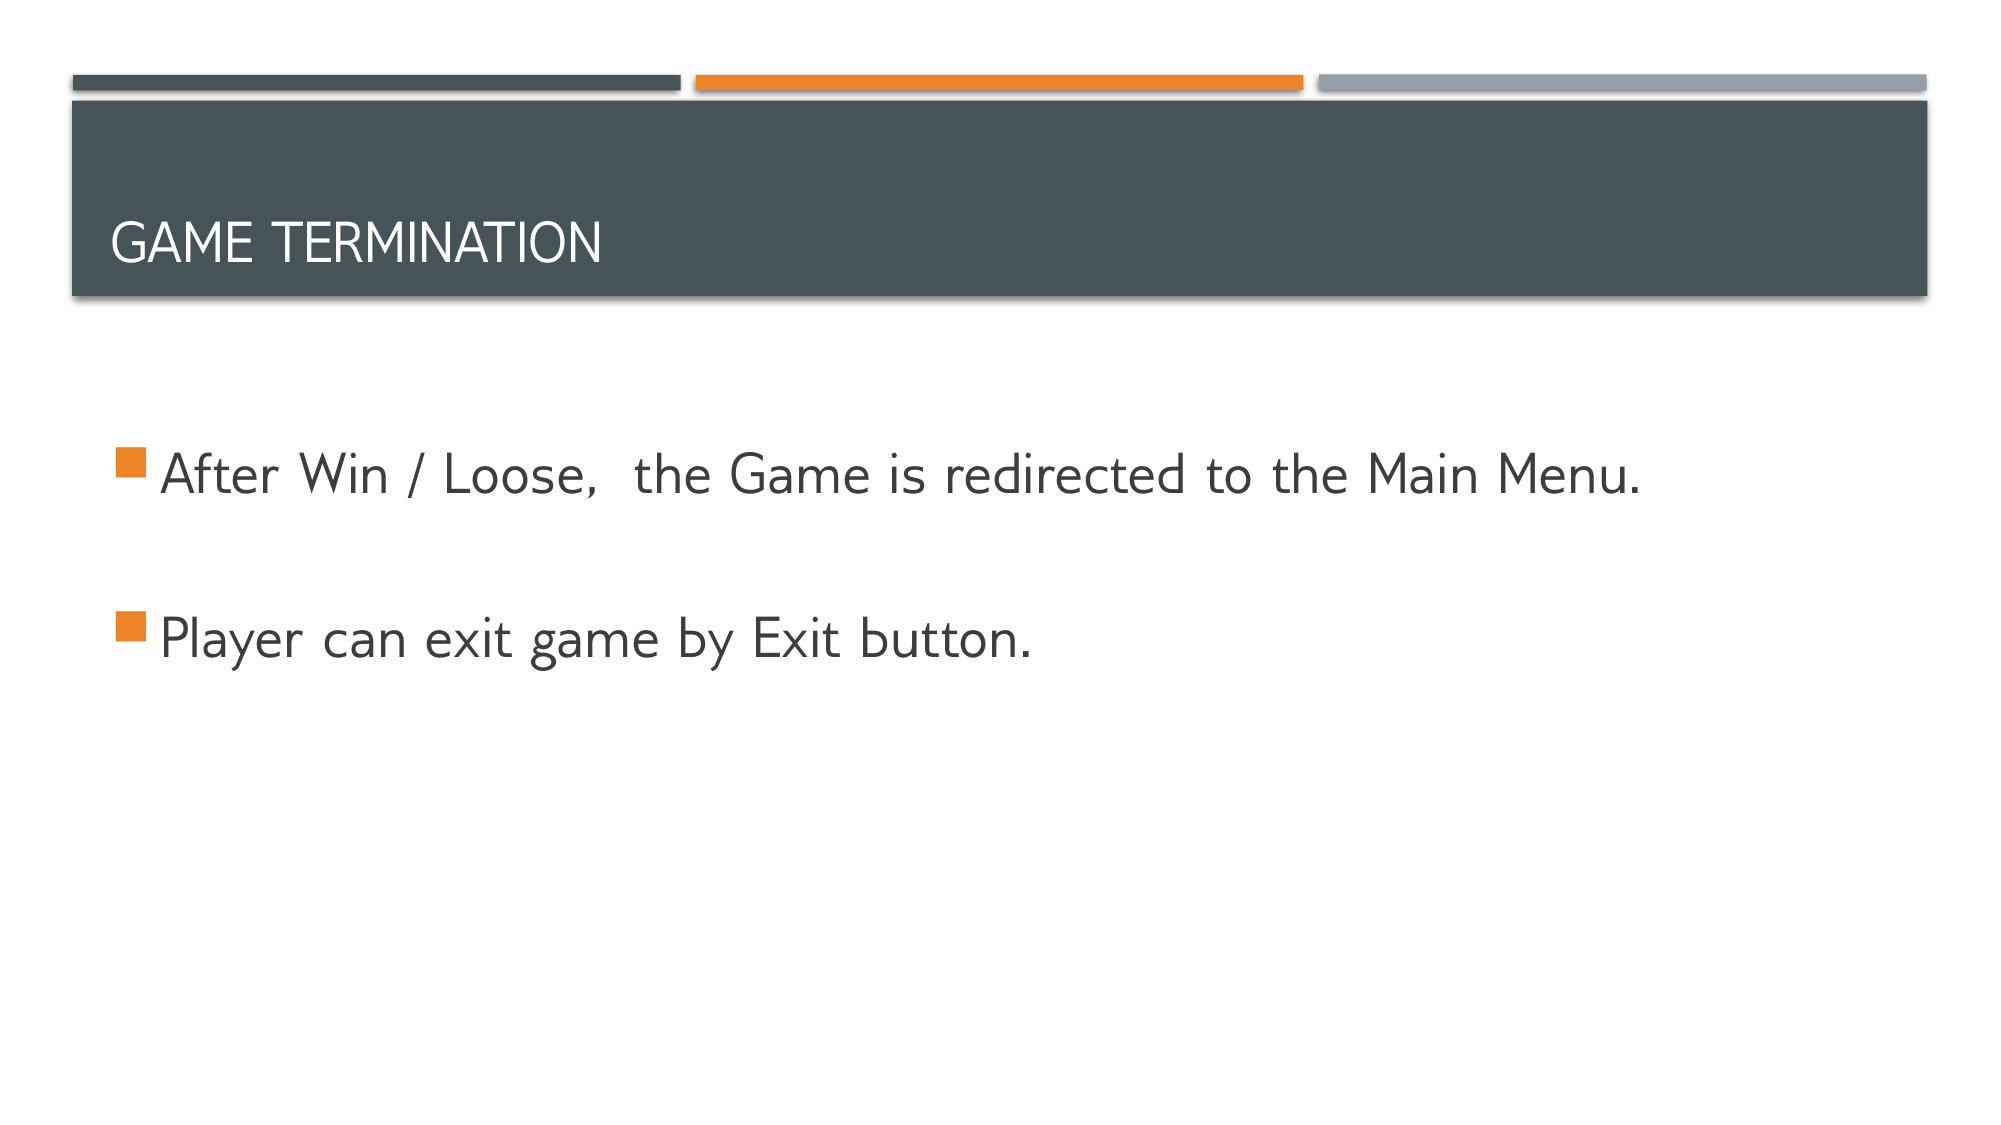

# Game termination
After Win / Loose,  the Game is redirected to the Main Menu.
Player can exit game by Exit button.